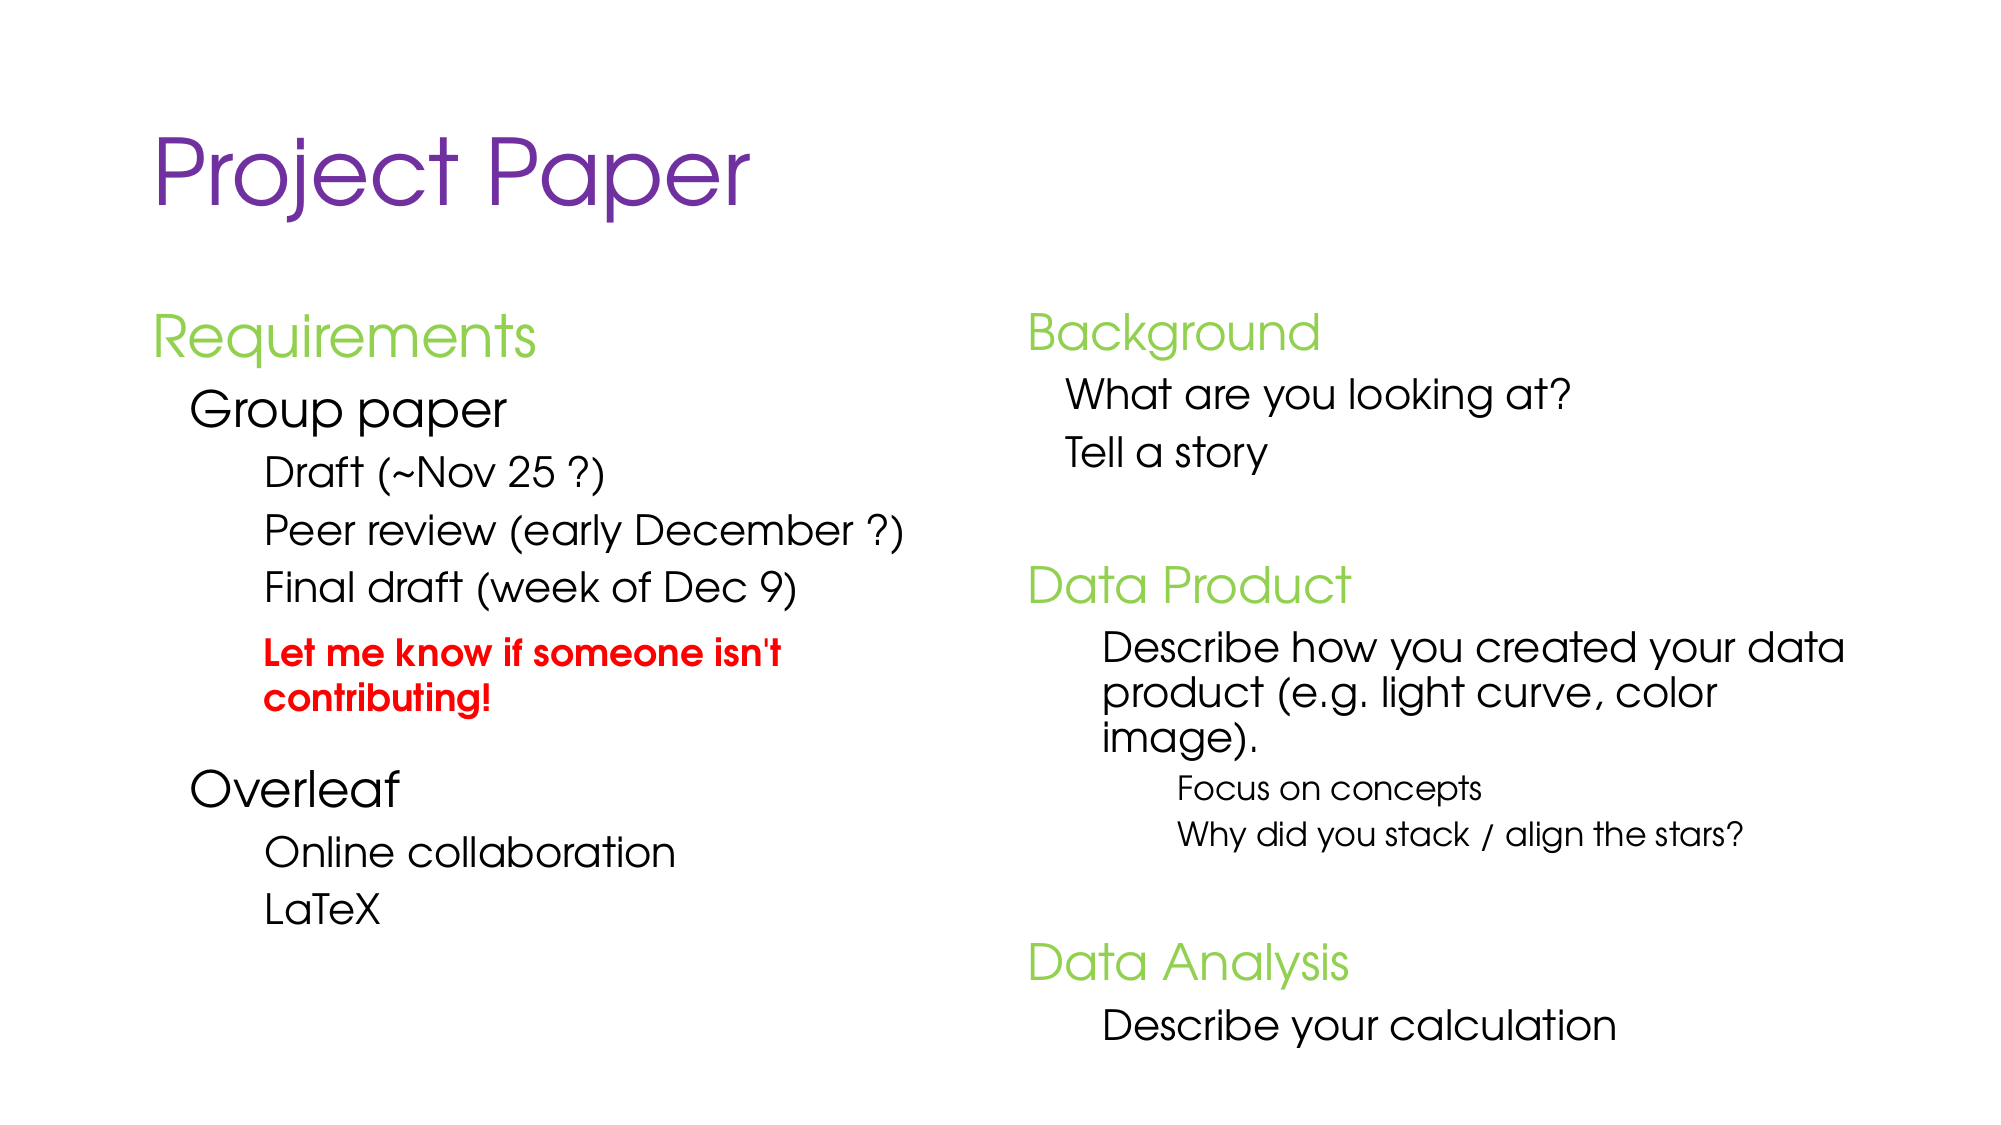

# Project Paper
Requirements
Group paper
Draft (~Nov 25 ?)
Peer review (early December ?)
Final draft (week of Dec 9)

Overleaf
Online collaboration
LaTeX
Background
What are you looking at?
Tell a story

Data Product
Describe how you created your data product (e.g. light curve, color image).
Focus on concepts
Why did you stack / align the stars?

Data Analysis
Describe your calculation

Let me know if someone isn't contributing!​